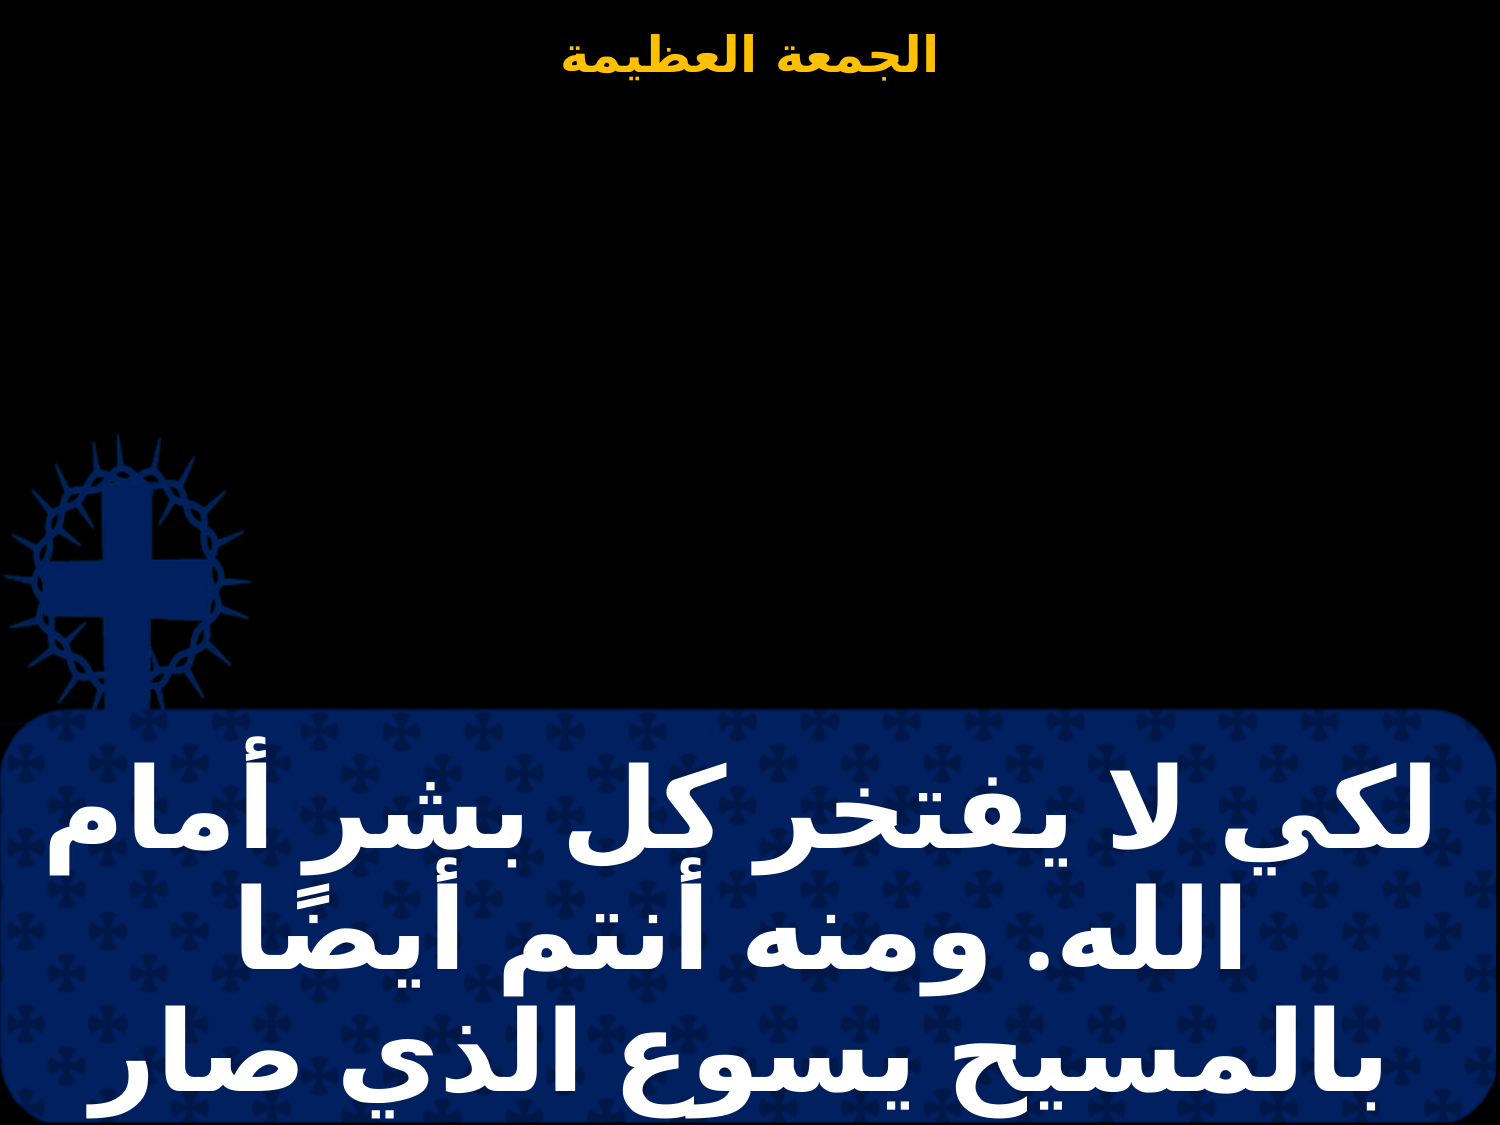

# لكي لا يفتخر كل بشر أمام الله. ومنه أنتم أيضًا بالمسيح يسوع الذي صار لنا حكمة